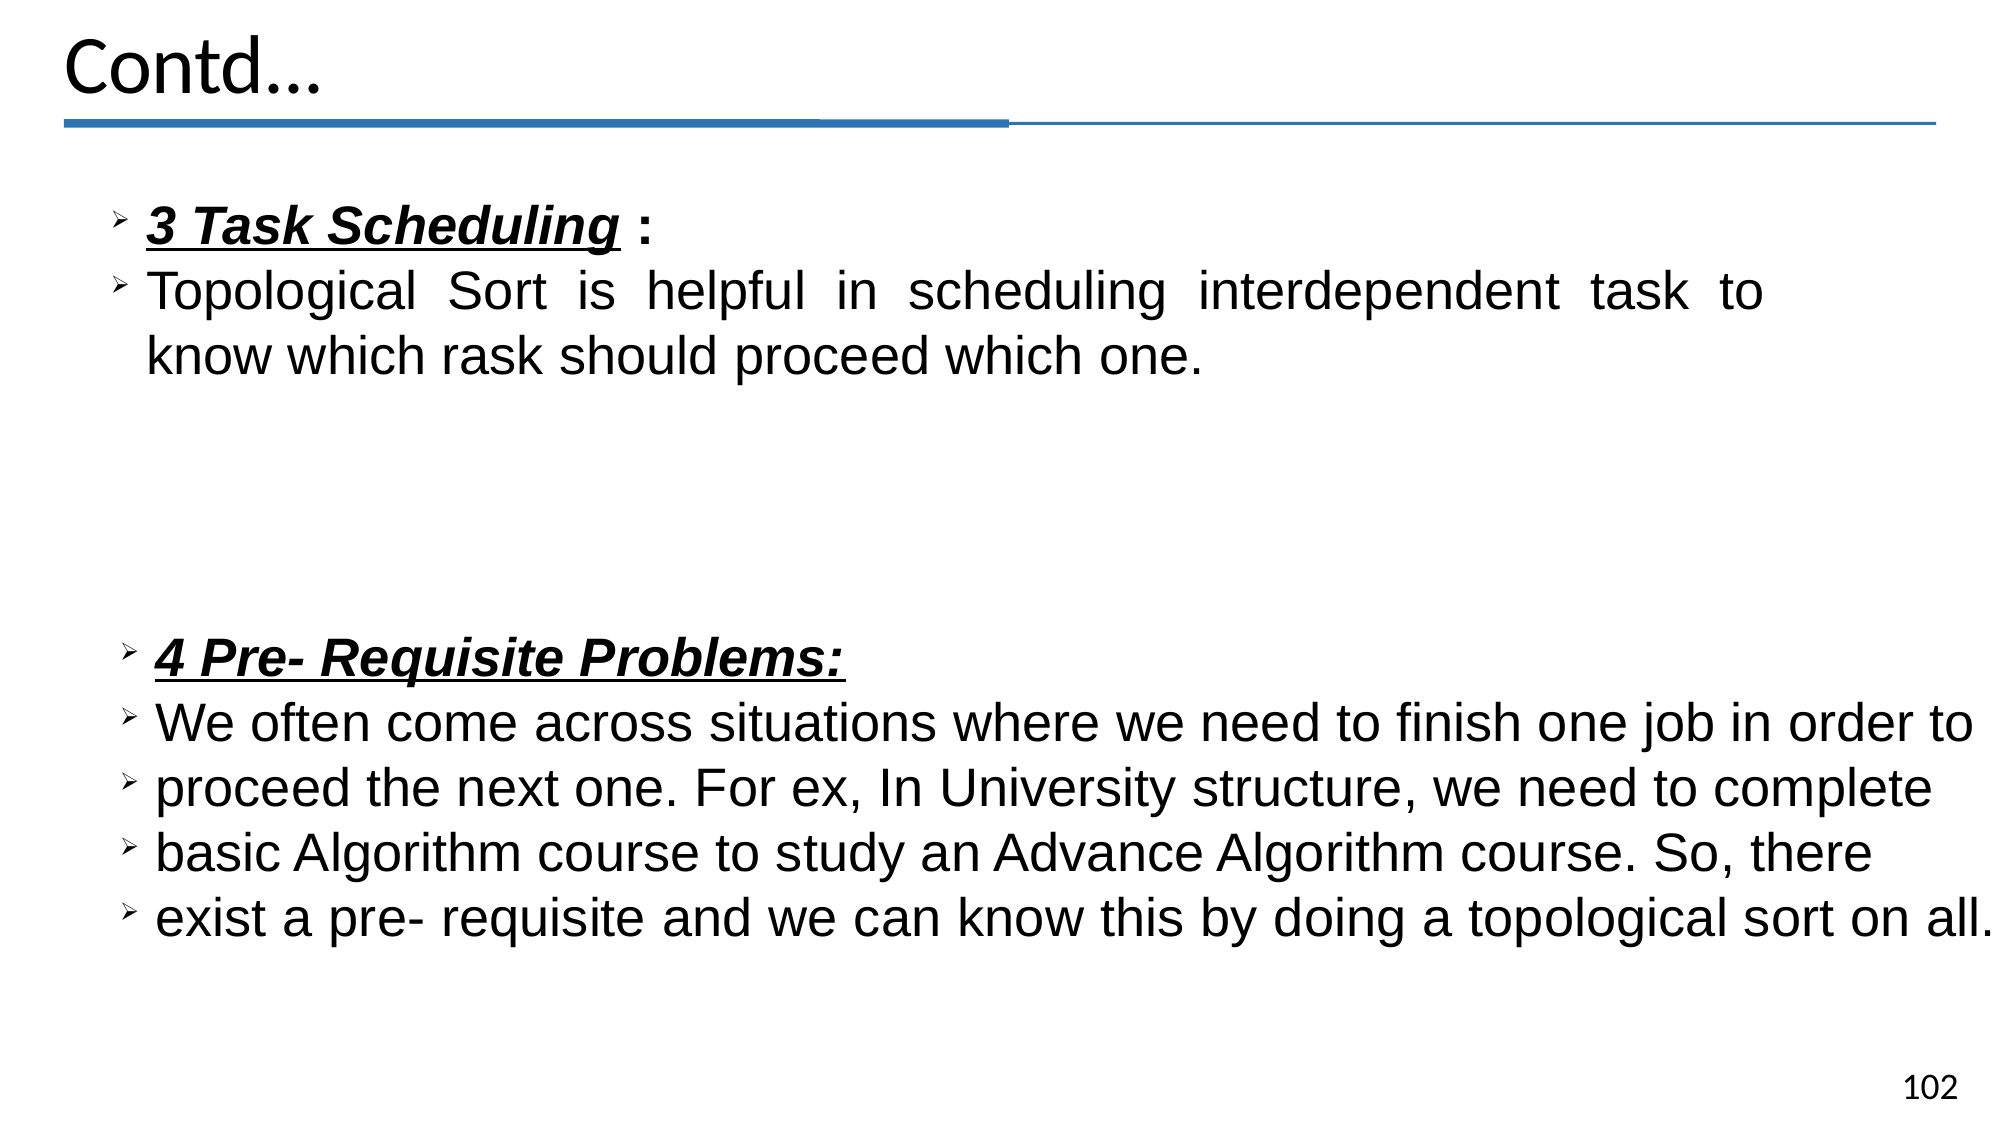

Contd...

3 Task Scheduling :
Topological Sort is helpful in scheduling interdependent task to know which rask should proceed which one.

4 Pre- Requisite Problems:
We often come across situations where we need to finish one job in order to
proceed the next one. For ex, In University structure, we need to complete
basic Algorithm course to study an Advance Algorithm course. So, there
exist a pre- requisite and we can know this by doing a topological sort on all.
102